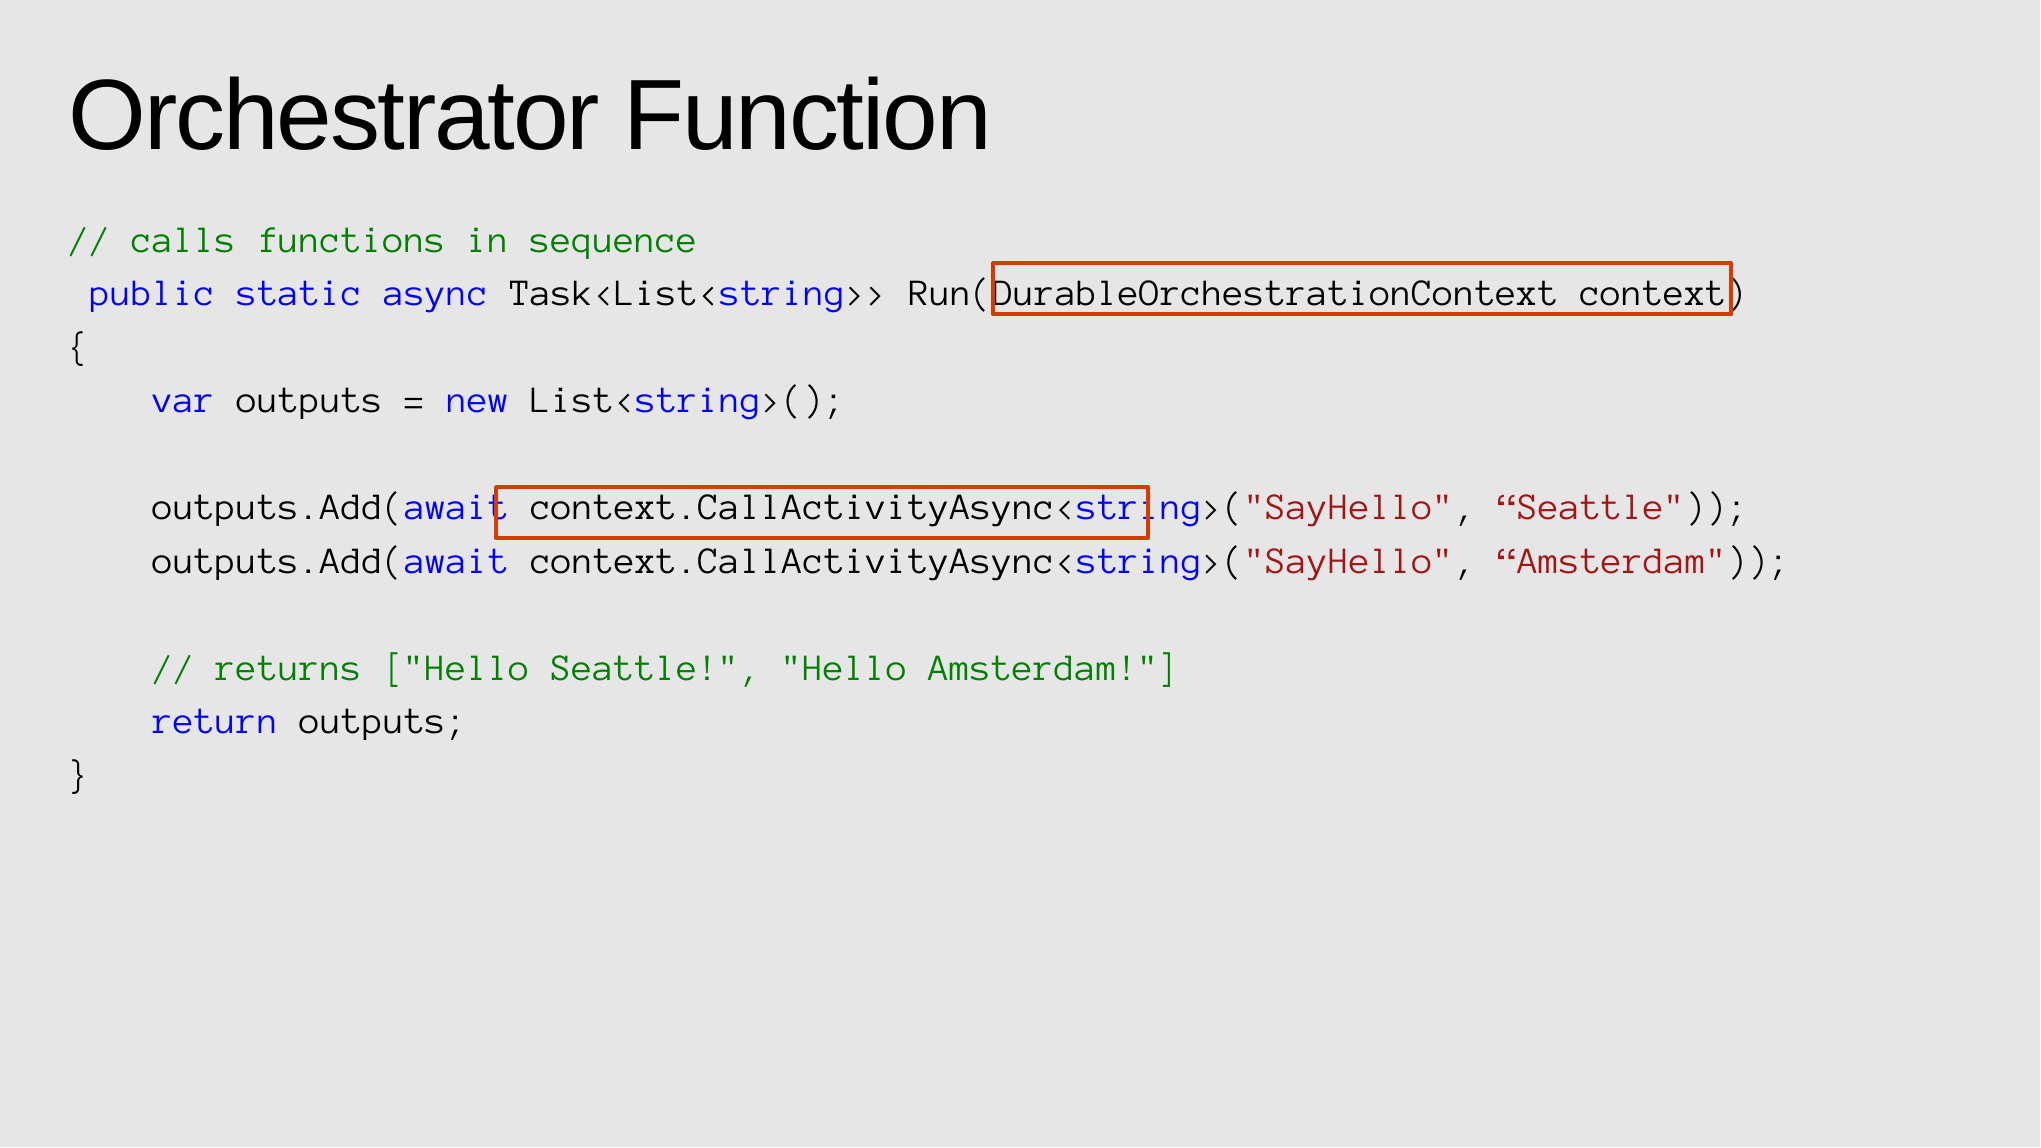

# Orchestrator Function
// calls functions in sequence
 public static async Task<List<string>> Run(DurableOrchestrationContext context)
{
    var outputs = new List<string>();

    outputs.Add(await context.CallActivityAsync<string>("SayHello", “Seattle"));
    outputs.Add(await context.CallActivityAsync<string>("SayHello", “Amsterdam"));

    // returns ["Hello Seattle!", "Hello Amsterdam!"]
    return outputs;
}